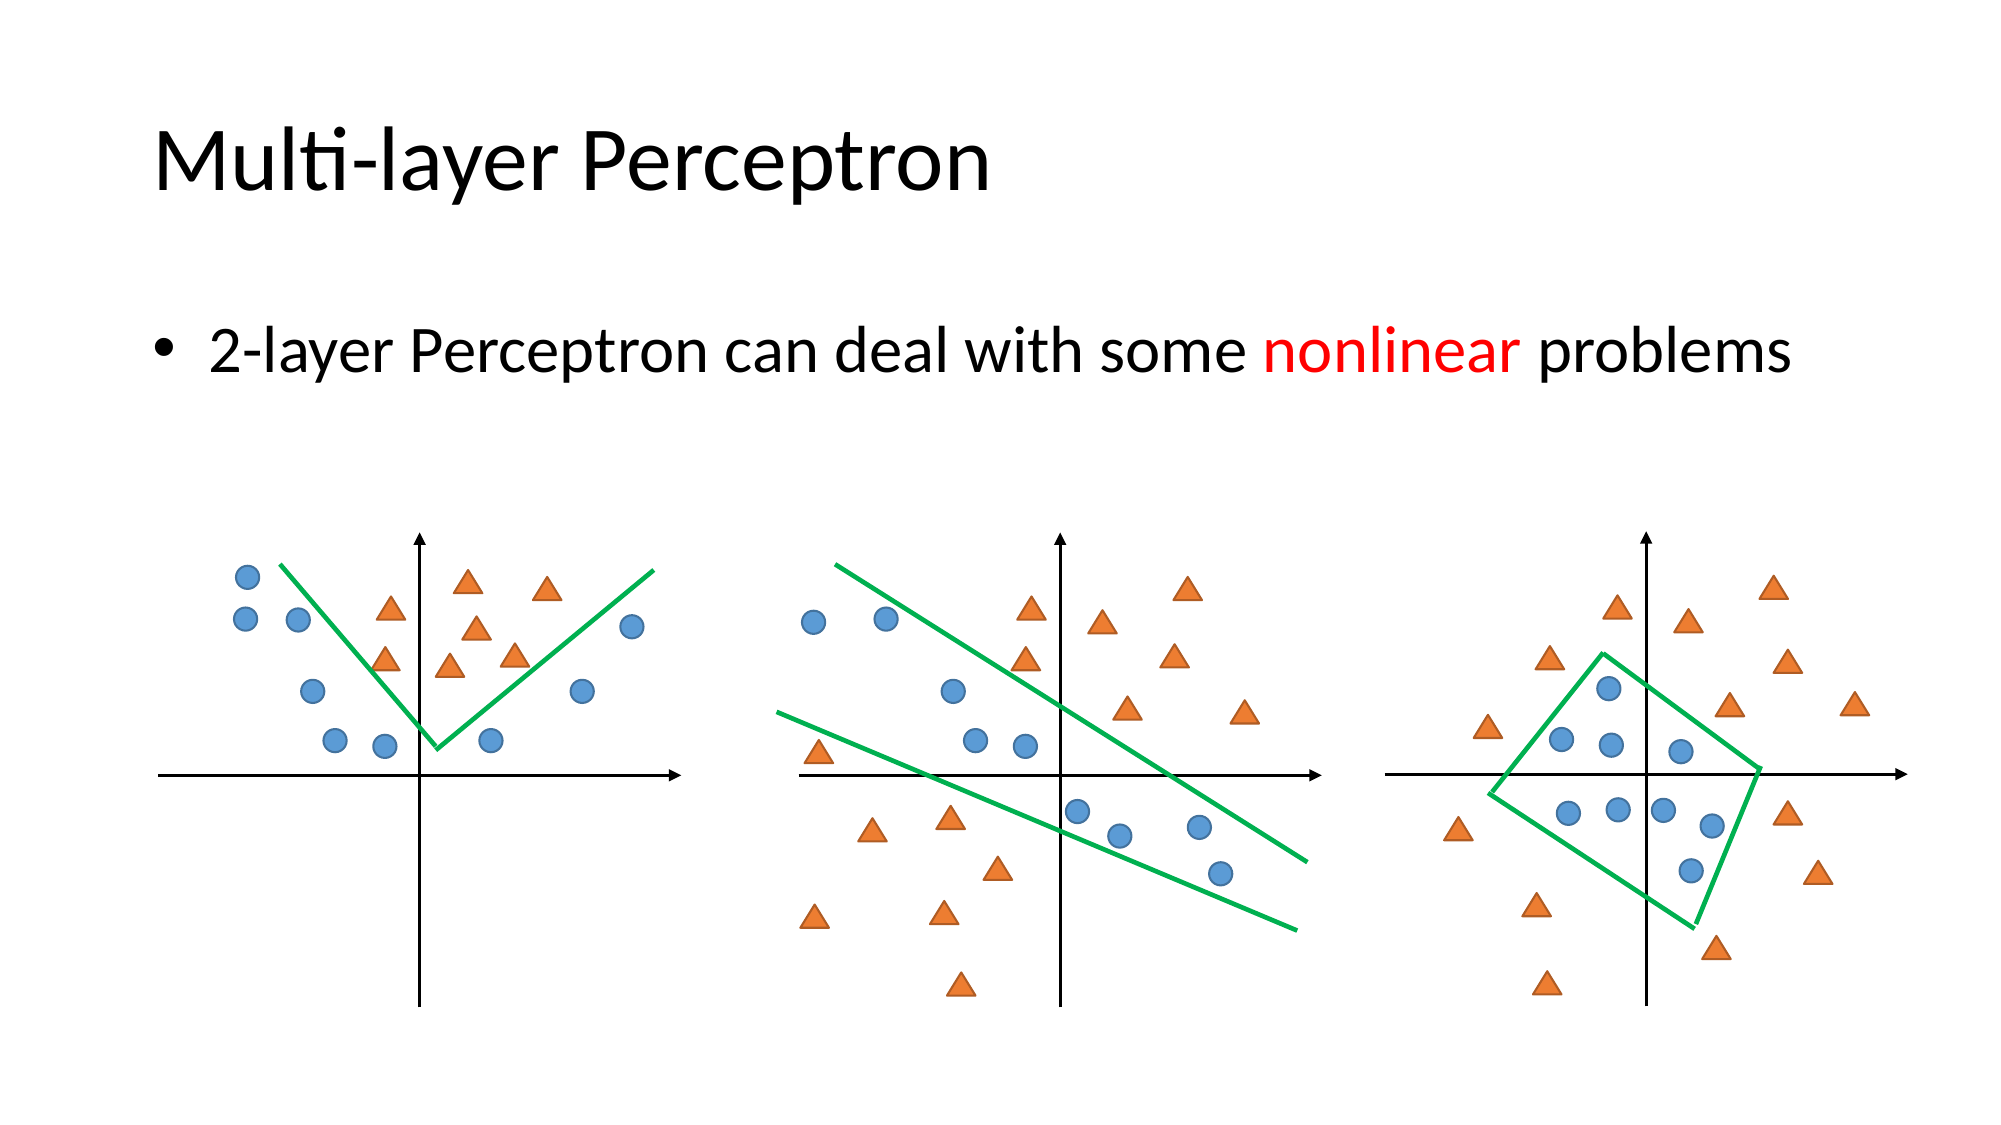

# Multi-layer Perceptron
2-layer Perceptron can deal with some nonlinear problems